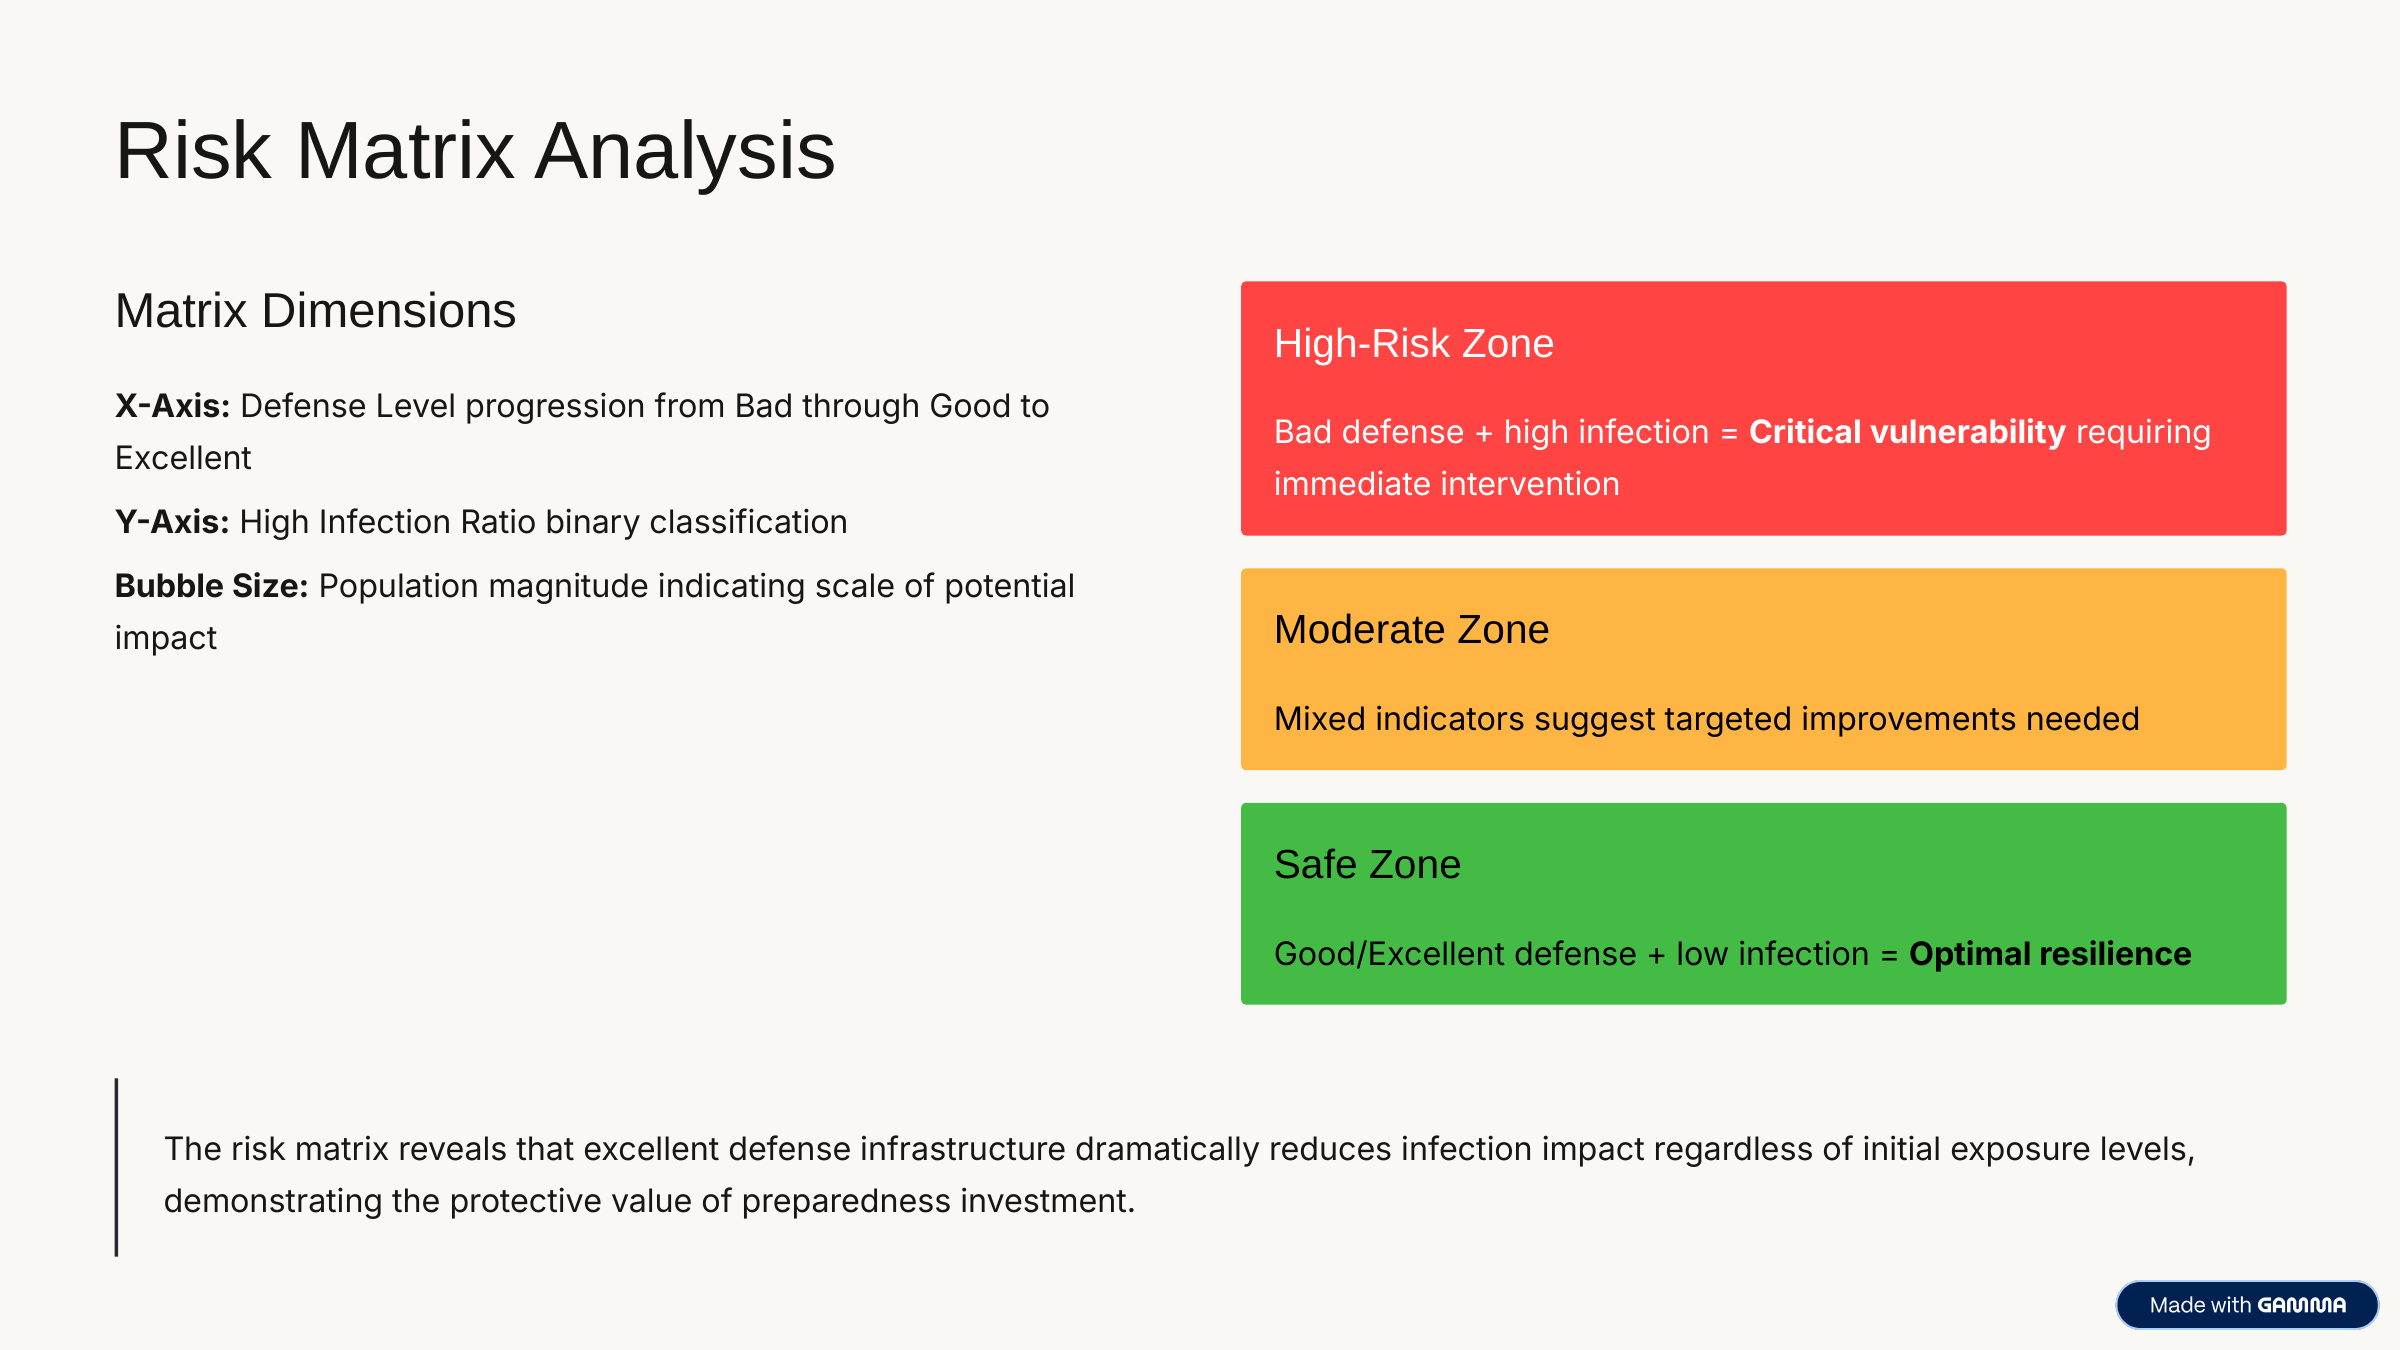

Risk Matrix Analysis
Matrix Dimensions

High-Risk Zone
X-Axis: Defense Level progression from Bad through Good to Excellent
Bad defense + high infection = Critical vulnerability requiring immediate intervention
Y-Axis: High Infection Ratio binary classification
Bubble Size: Population magnitude indicating scale of potential impact

Moderate Zone
Mixed indicators suggest targeted improvements needed

Safe Zone
Good/Excellent defense + low infection = Optimal resilience

The risk matrix reveals that excellent defense infrastructure dramatically reduces infection impact regardless of initial exposure levels, demonstrating the protective value of preparedness investment.